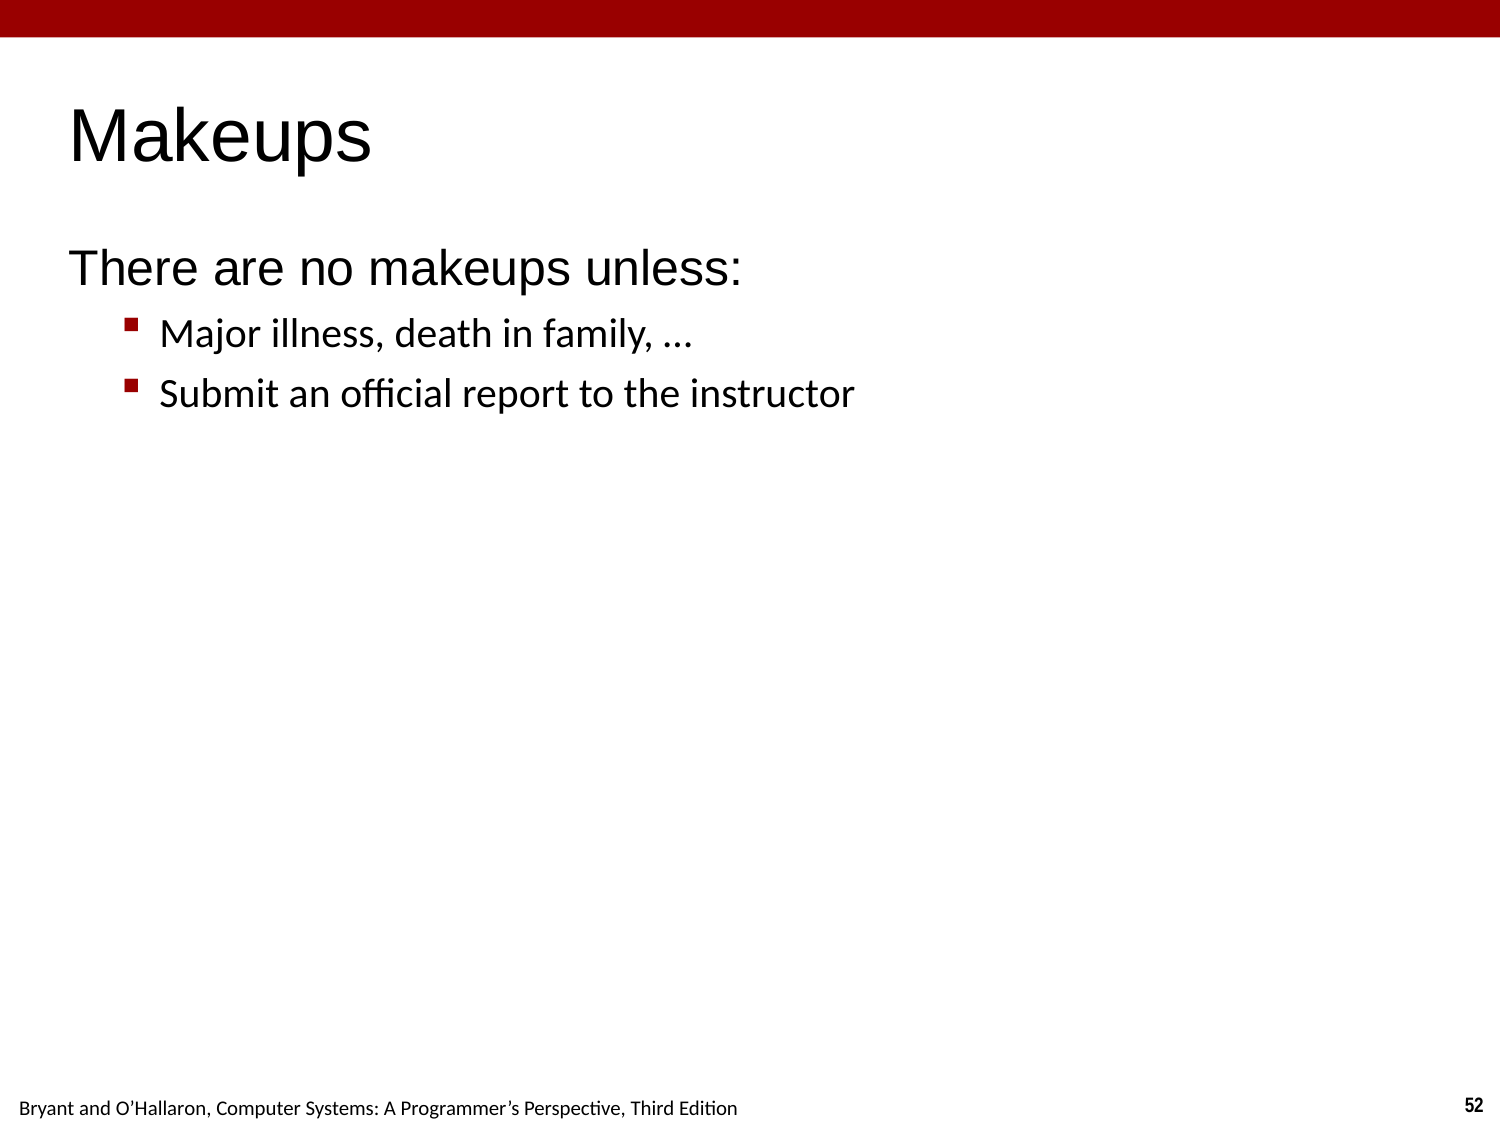

# Makeups
There are no makeups unless:
Major illness, death in family, …
Submit an official report to the instructor